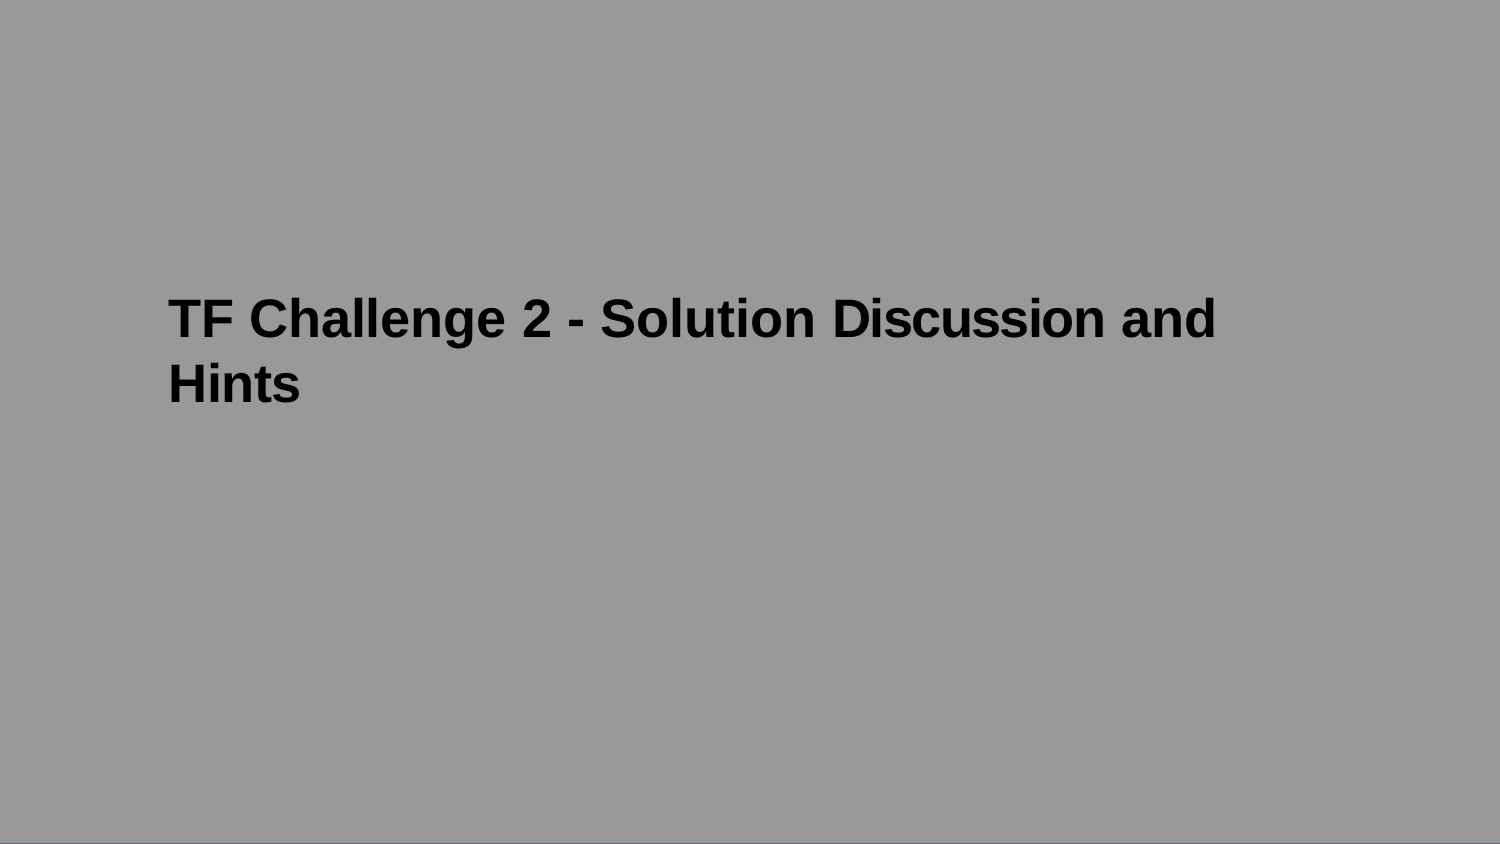

# TF Challenge 2 - Solution Discussion and Hints